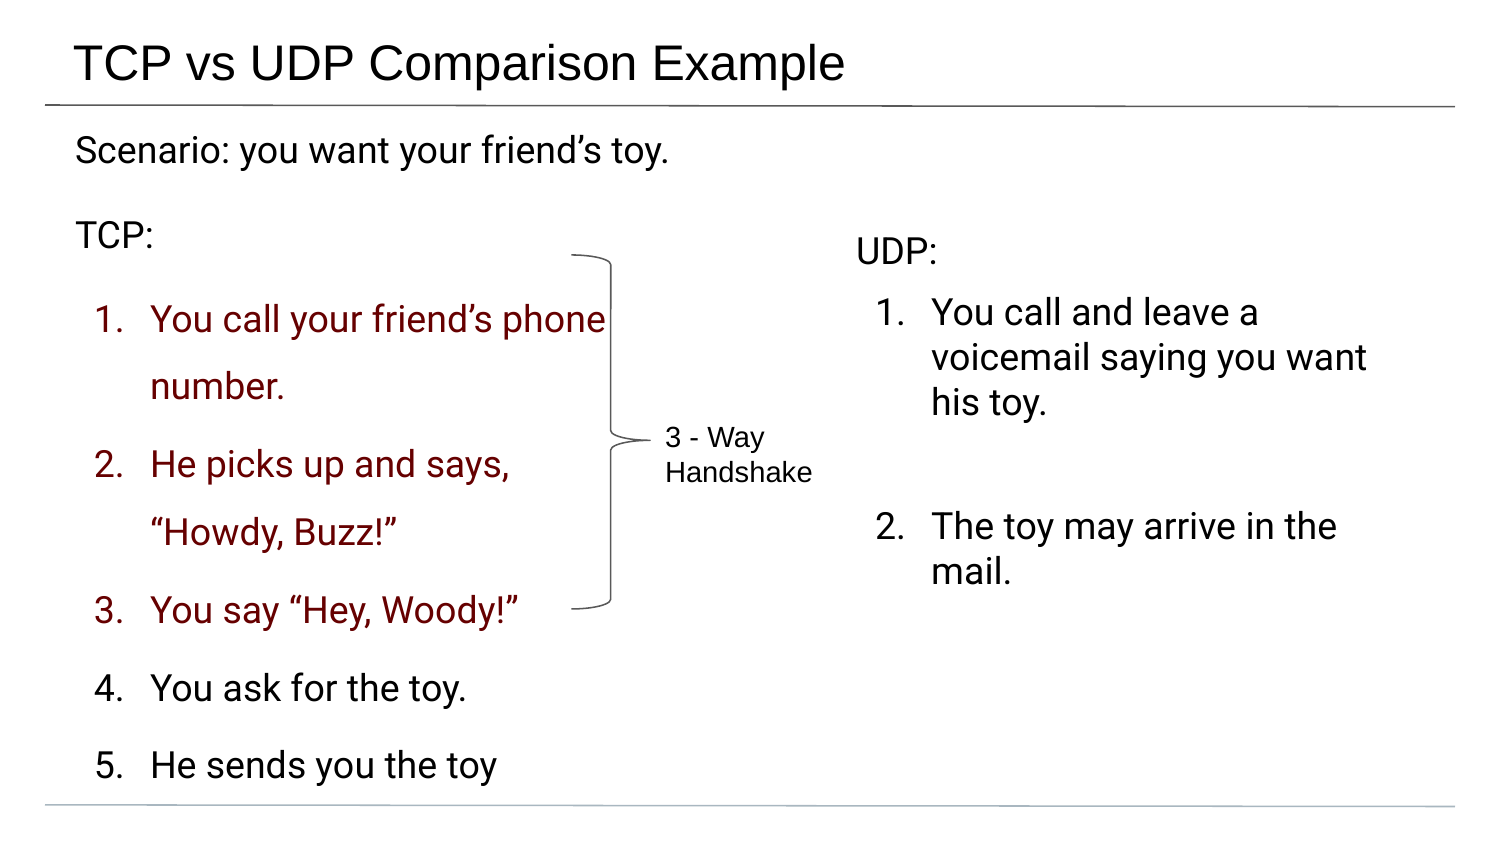

# TCP vs UDP Comparison Example
Scenario: you want your friend’s toy.
TCP:
You call your friend’s phone number.
He picks up and says, “Howdy, Buzz!”
You say “Hey, Woody!”
You ask for the toy.
He sends you the toy

UDP:
You call and leave a voicemail saying you want his toy.

The toy may arrive in the mail.

3 - Way Handshake